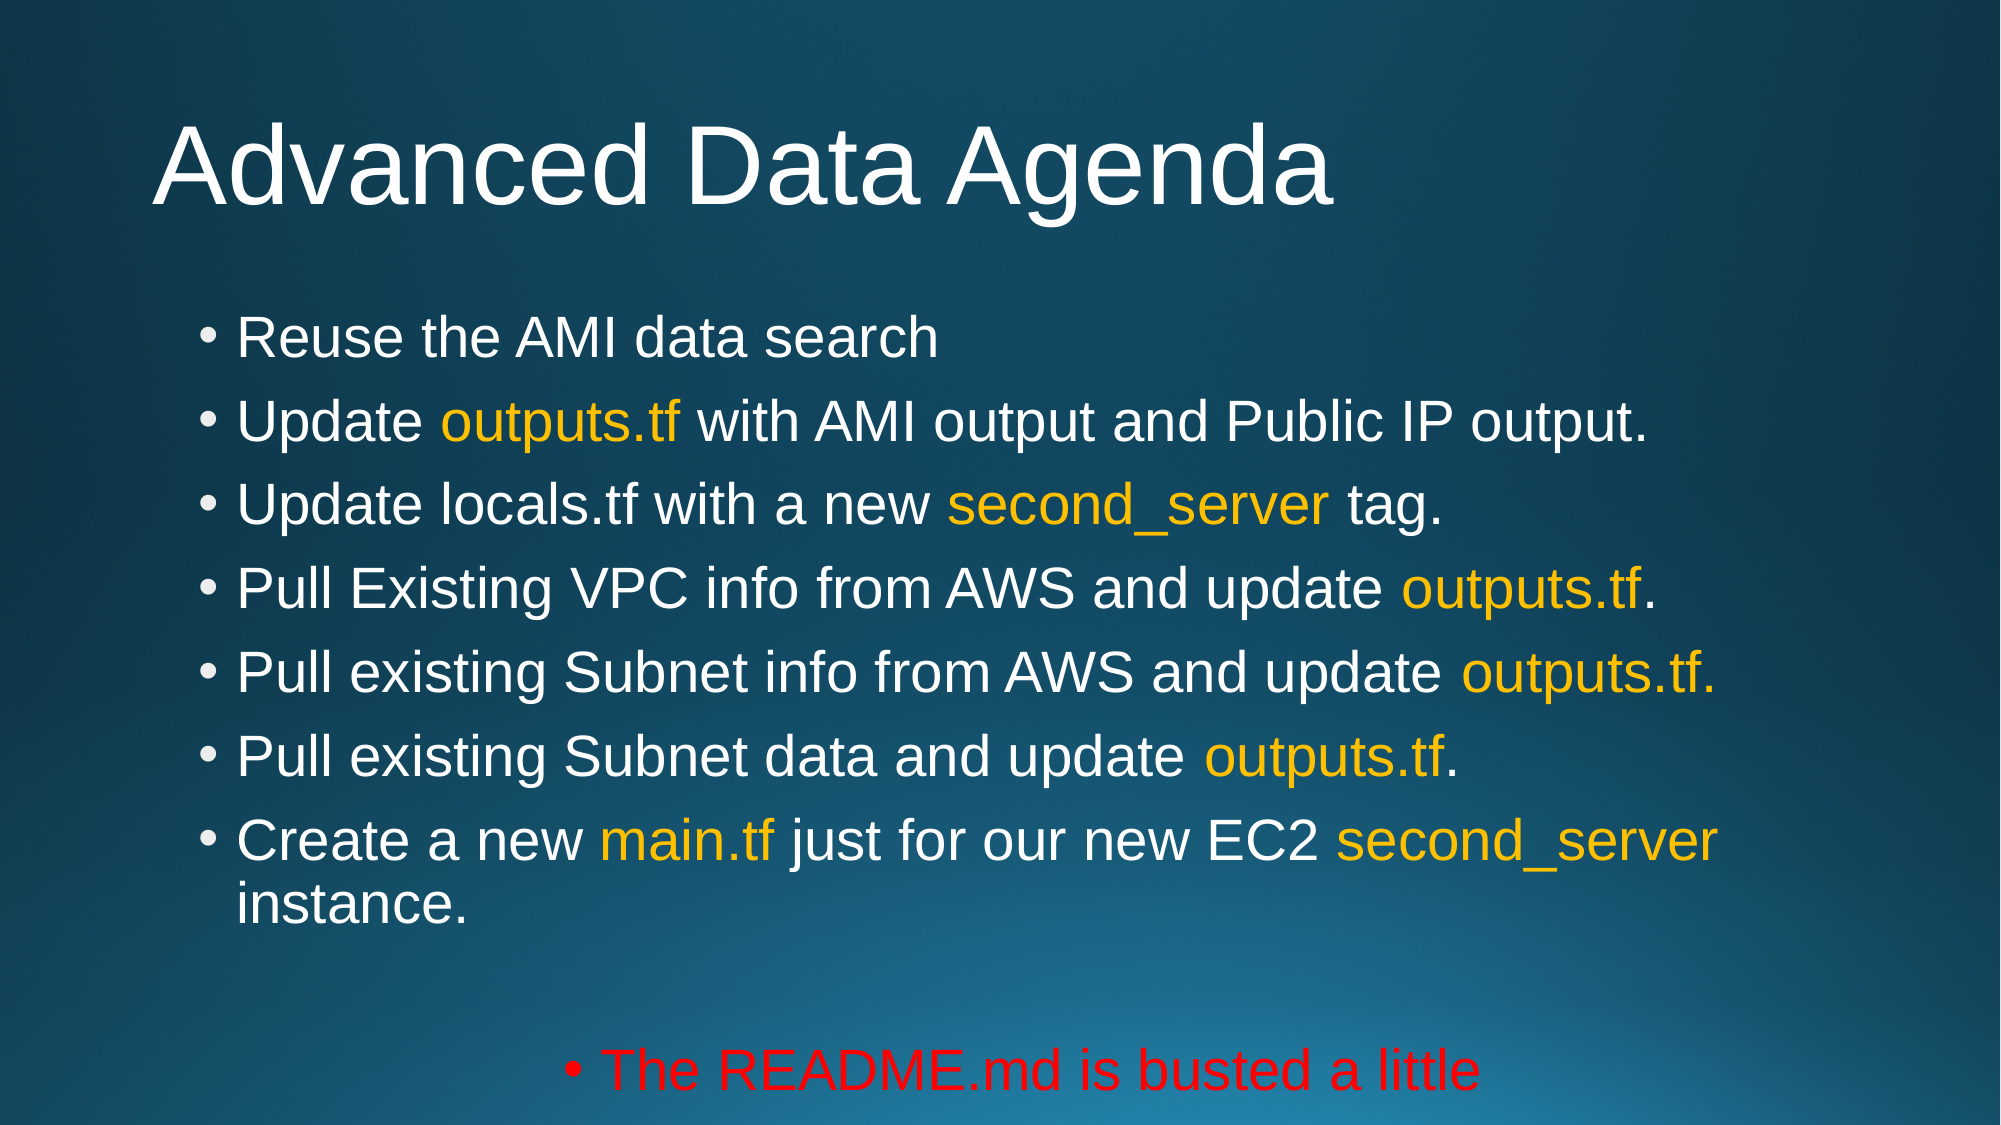

# Advanced Data Agenda
Reuse the AMI data search
Update outputs.tf with AMI output and Public IP output.
Update locals.tf with a new second_server tag.
Pull Existing VPC info from AWS and update outputs.tf.
Pull existing Subnet info from AWS and update outputs.tf.
Pull existing Subnet data and update outputs.tf.
Create a new main.tf just for our new EC2 second_server instance.

The README.md is busted a little